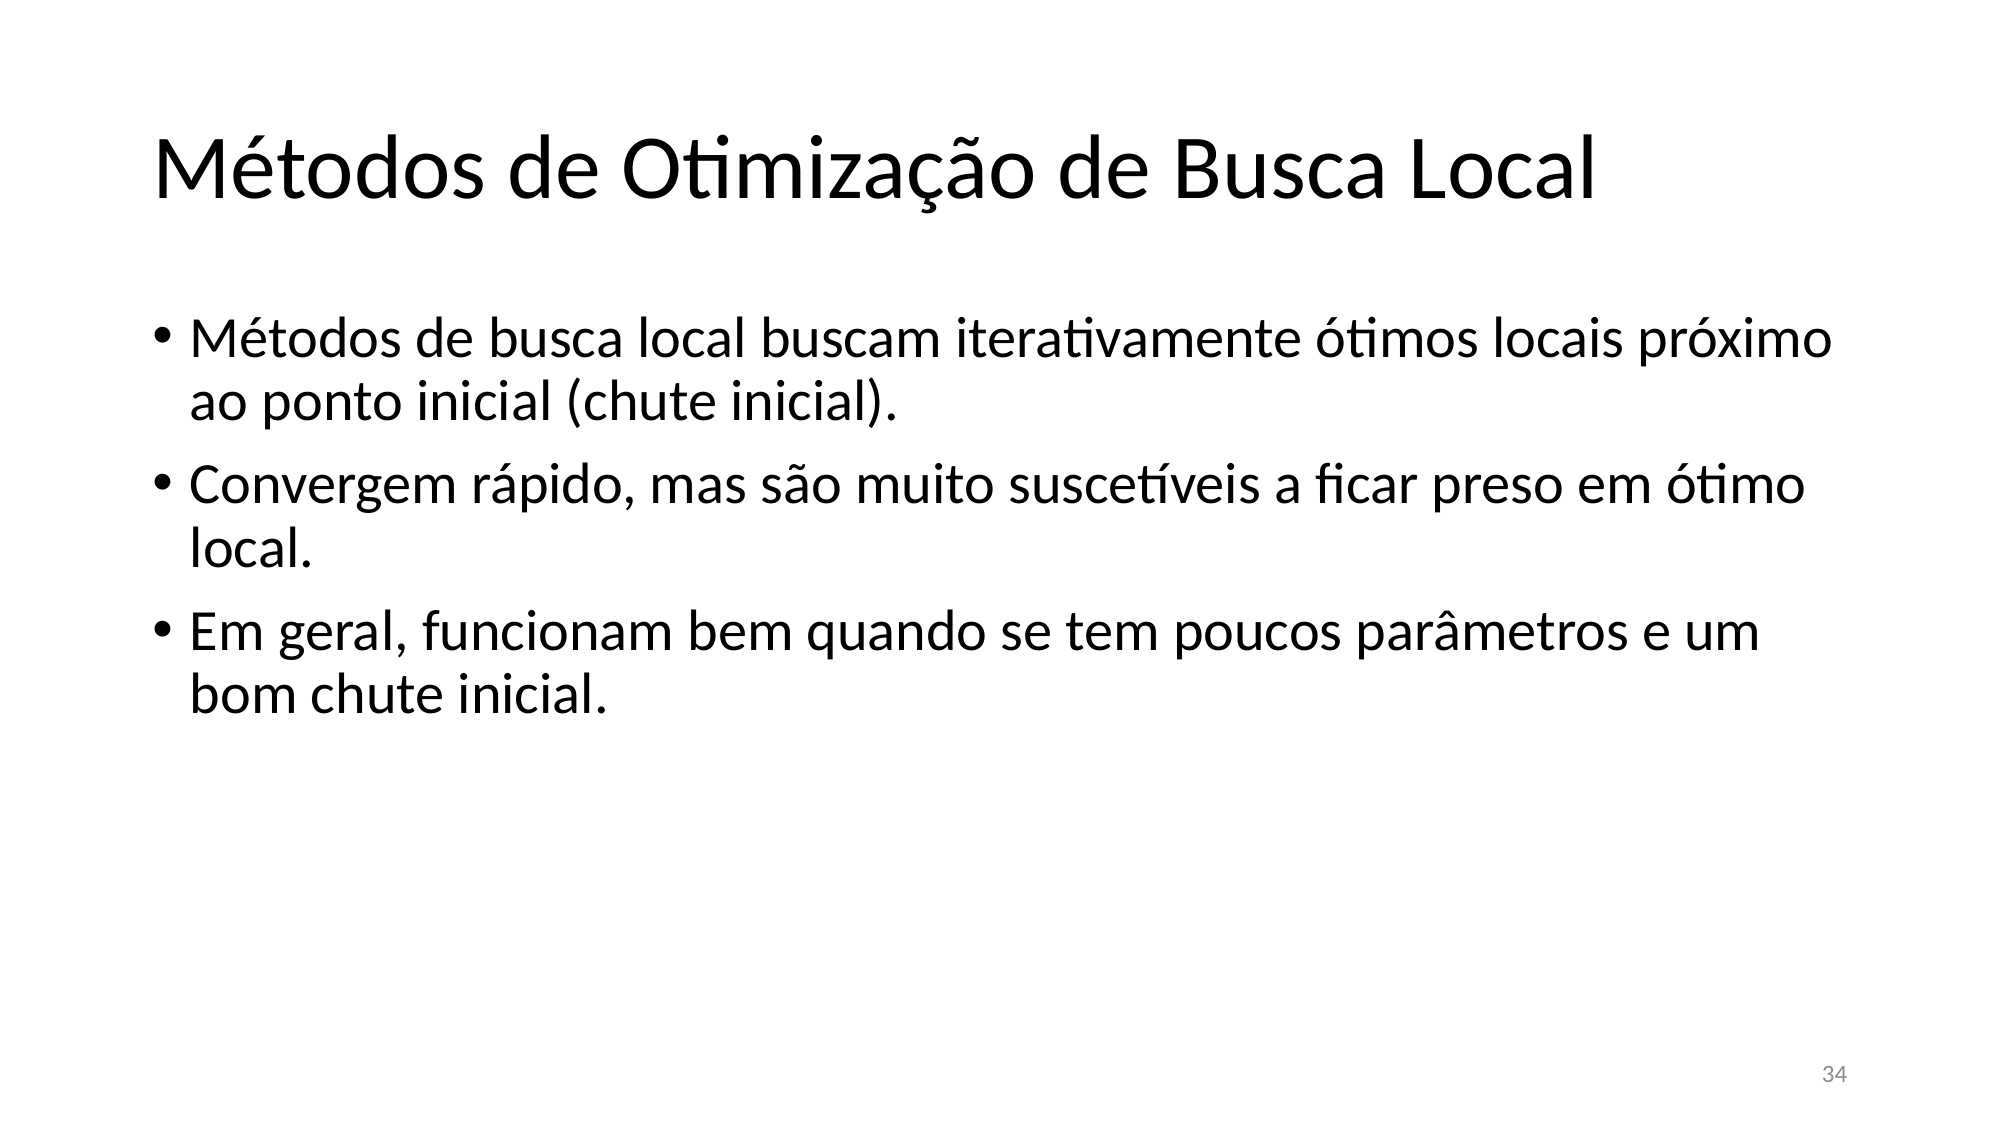

# Métodos de Otimização de Busca Local
Métodos de busca local buscam iterativamente ótimos locais próximo ao ponto inicial (chute inicial).
Convergem rápido, mas são muito suscetíveis a ficar preso em ótimo local.
Em geral, funcionam bem quando se tem poucos parâmetros e um bom chute inicial.
34